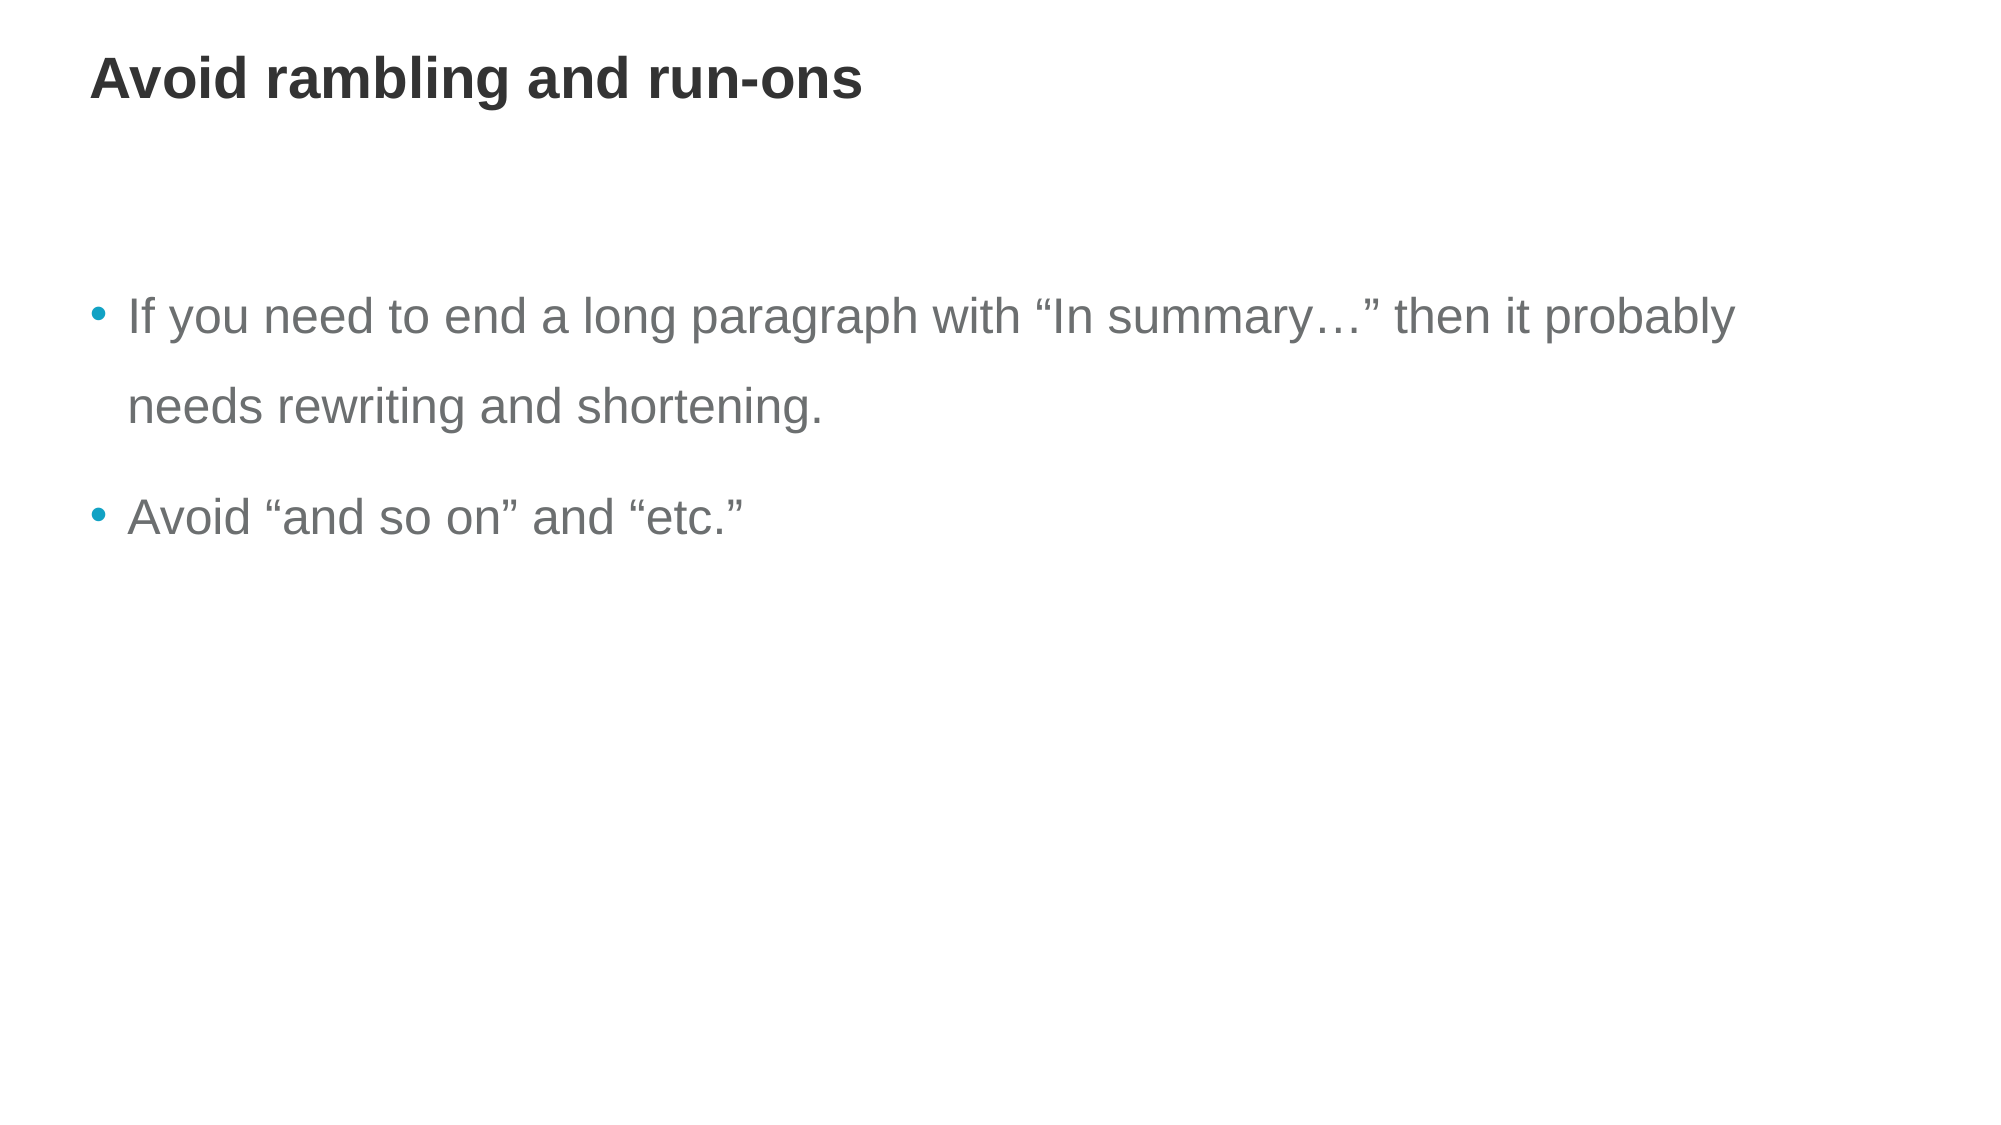

Avoid rambling and run-ons
If you need to end a long paragraph with “In summary…” then it probably needs rewriting and shortening.
Avoid “and so on” and “etc.”